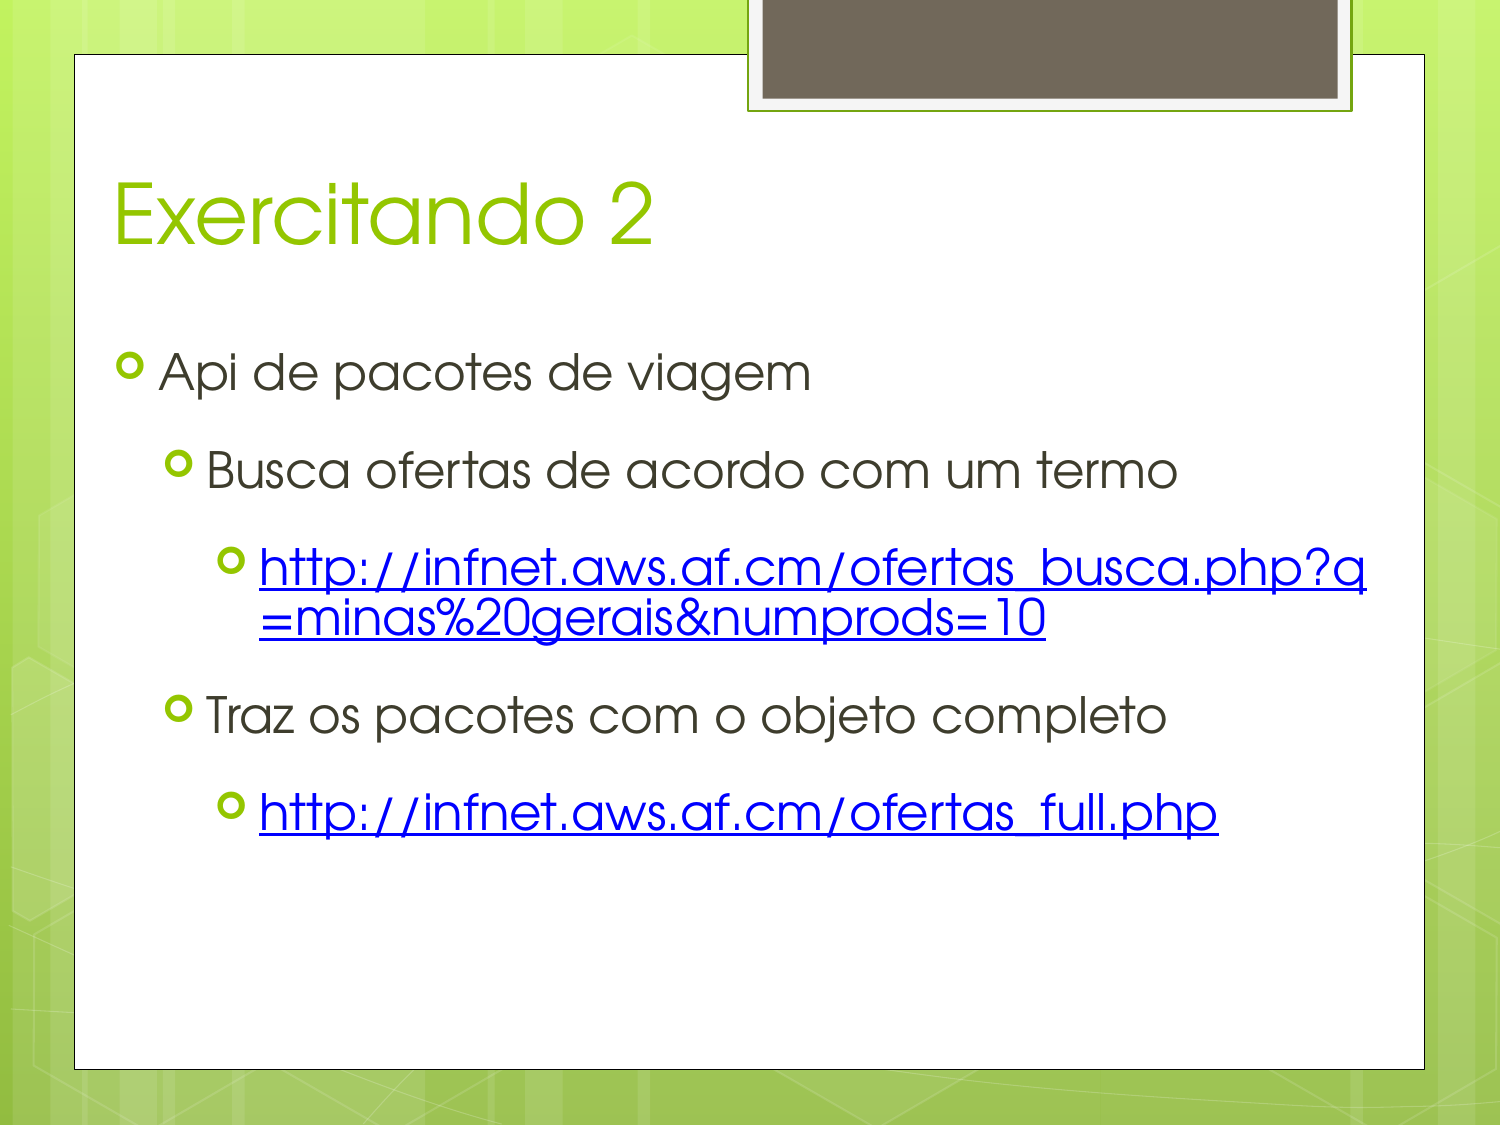

# Exercitando 2
49
Api de pacotes de viagem
Busca ofertas de acordo com um termo
http://infnet.aws.af.cm/ofertas_busca.php?q=minas%20gerais&numprods=10
Traz os pacotes com o objeto completo
http://infnet.aws.af.cm/ofertas_full.php